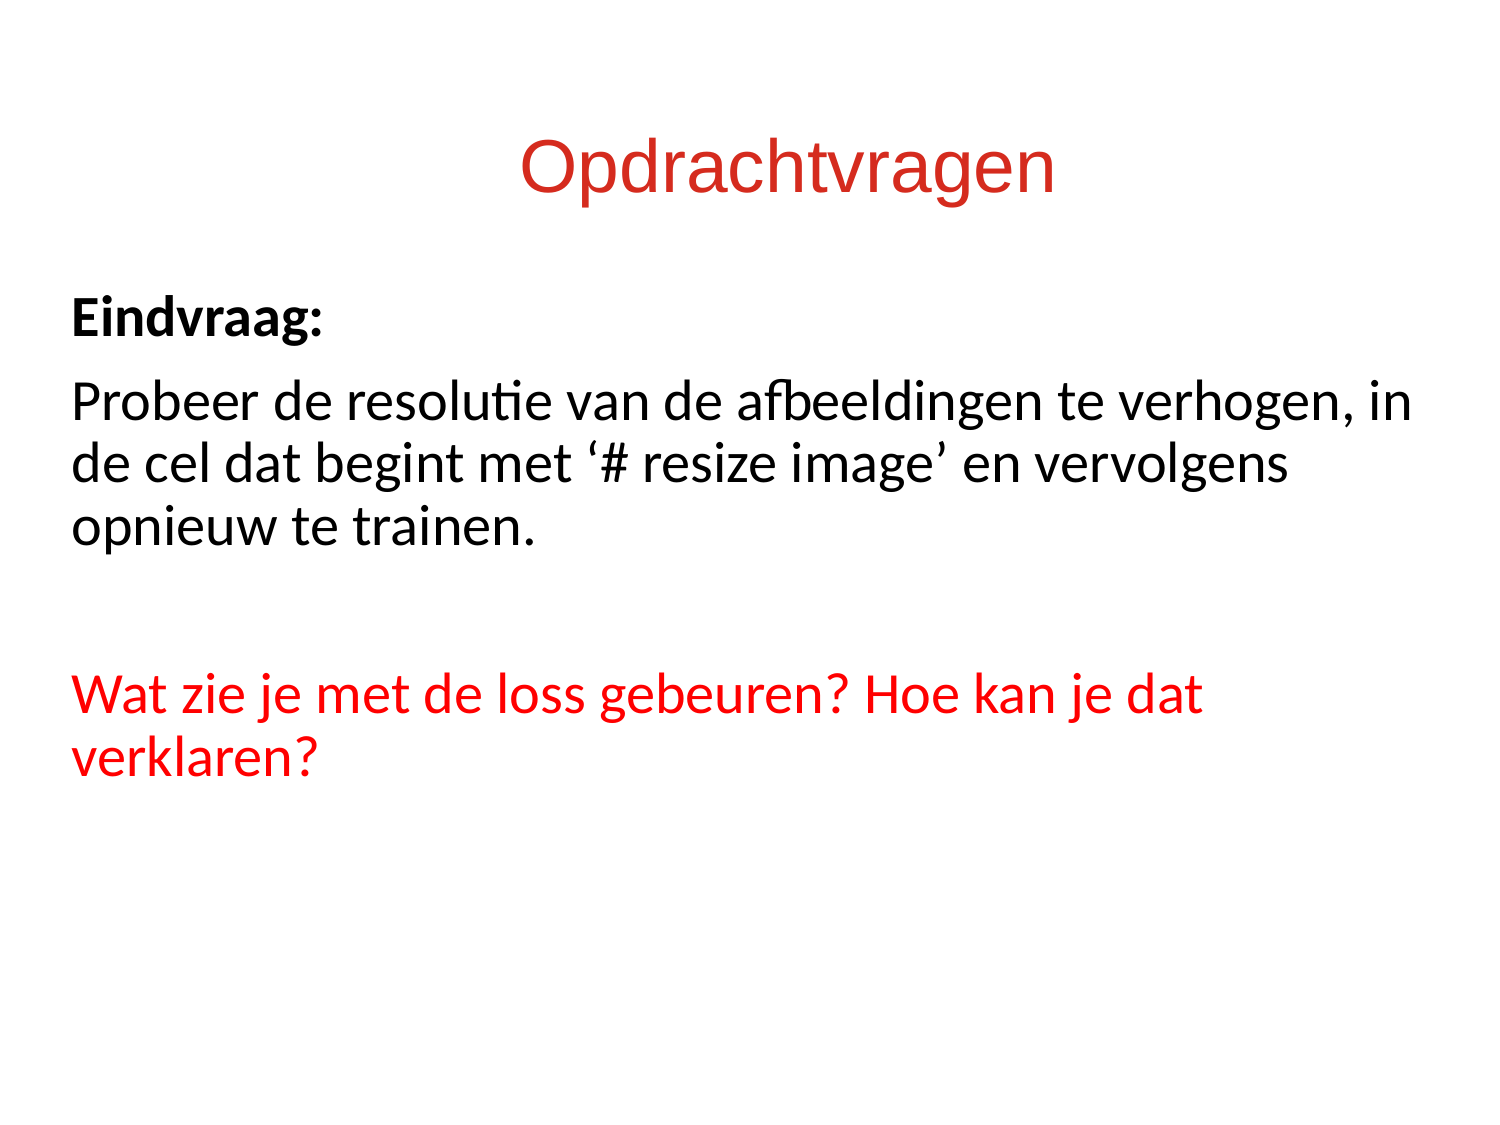

Opdrachtvragen

Opdrachtvragen
Eindvraag:
Probeer de resolutie van de afbeeldingen te verhogen, in de cel dat begint met ‘# resize image’ en vervolgens opnieuw te trainen.

Wat zie je met de loss gebeuren? Hoe kan je dat verklaren?